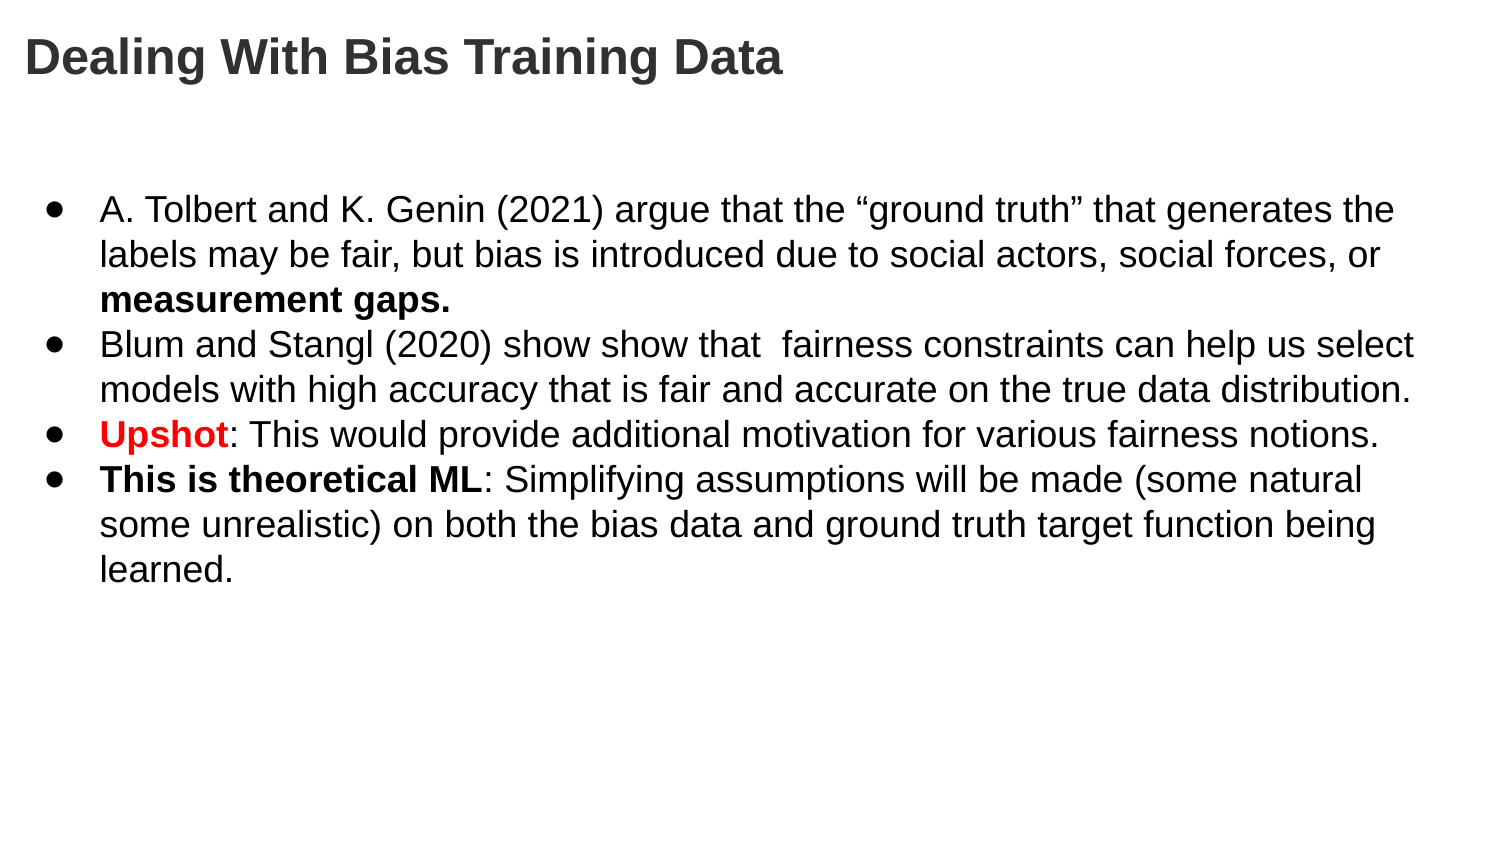

# Dealing With Bias Training Data

A. Tolbert and K. Genin (2021) argue that the “ground truth” that generates the labels may be fair, but bias is introduced due to social actors, social forces, or measurement gaps.
Blum and Stangl (2020) show show that  fairness constraints can help us select models with high accuracy that is fair and accurate on the true data distribution.
Upshot: This would provide additional motivation for various fairness notions.
This is theoretical ML: Simplifying assumptions will be made (some natural some unrealistic) on both the bias data and ground truth target function being learned.